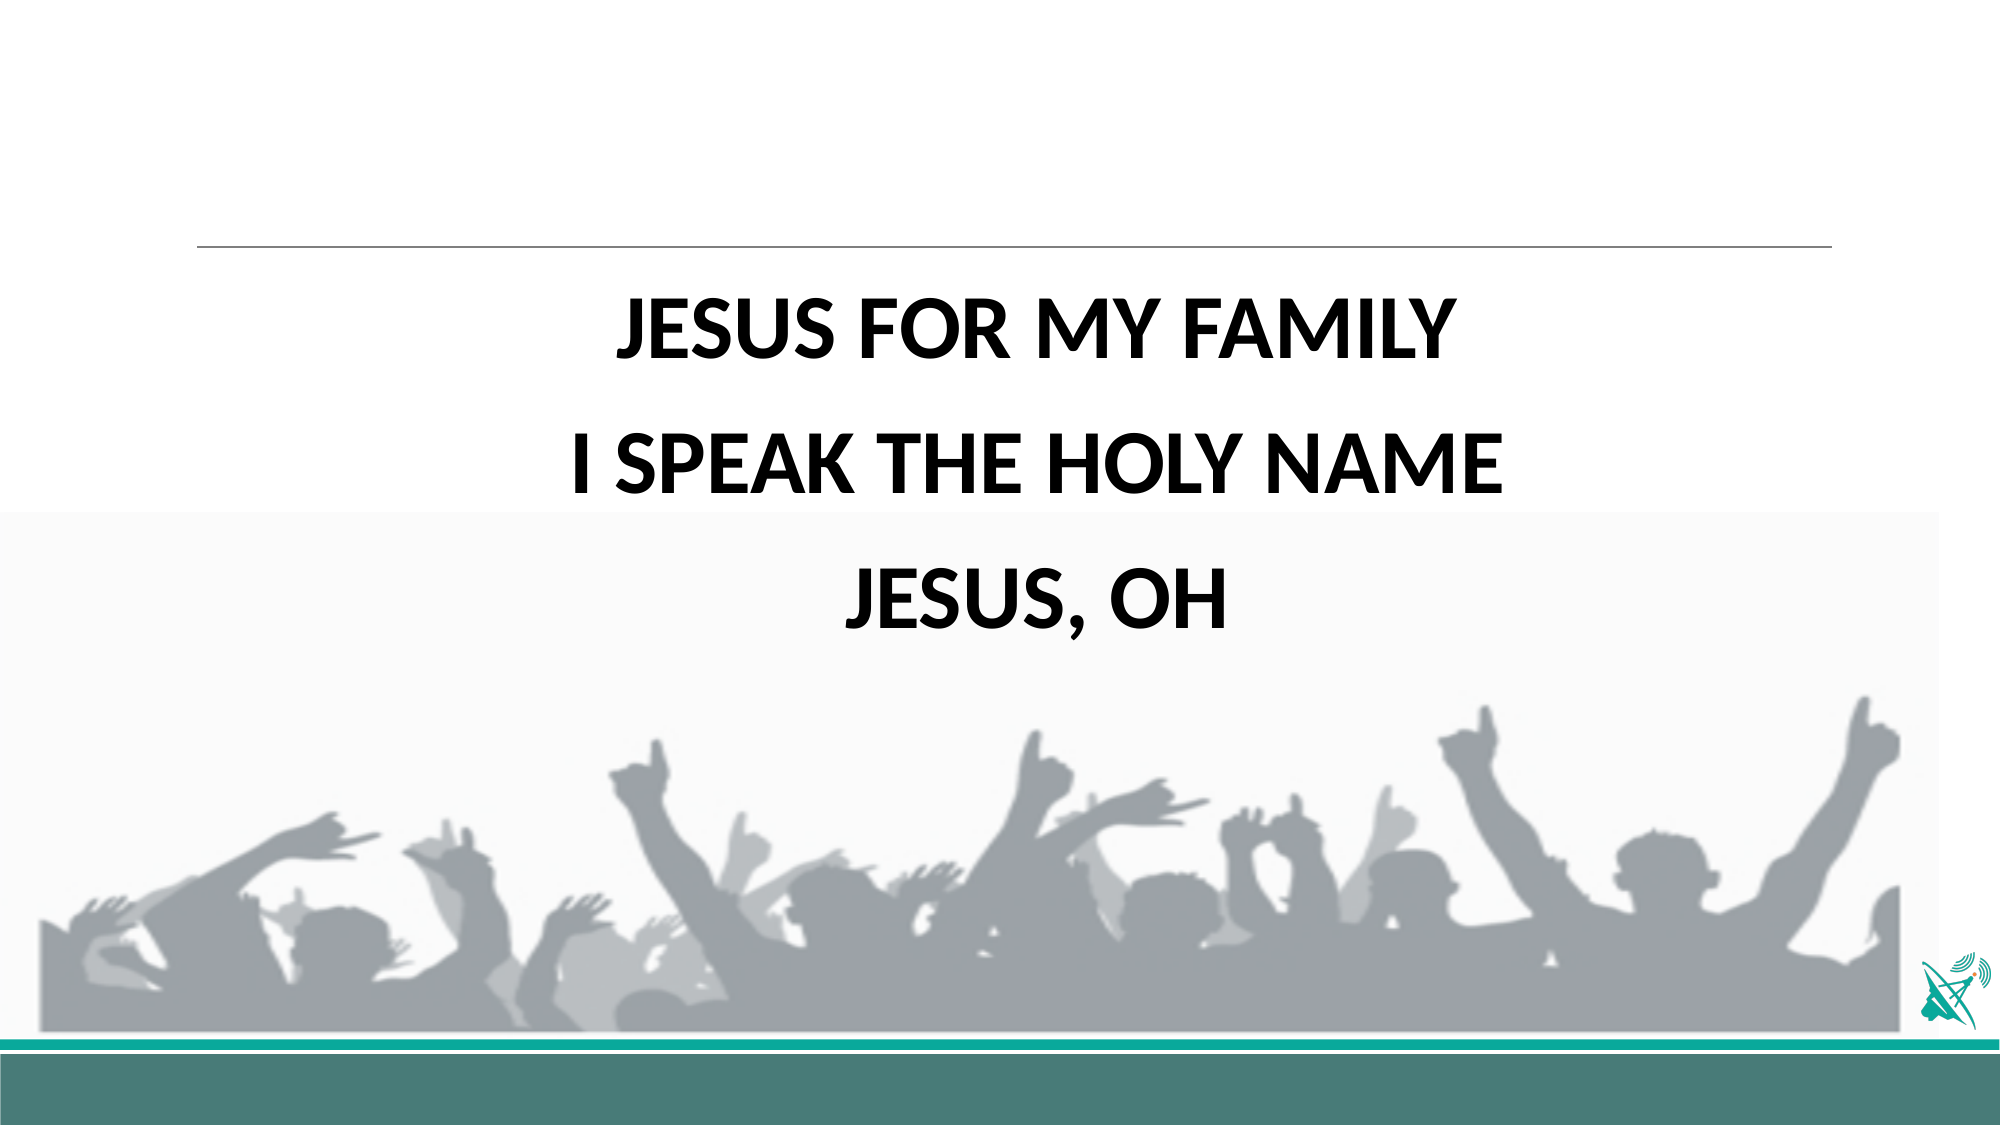

JESUS FOR MY FAMILY
I SPEAK THE HOLY NAME
JESUS, OH